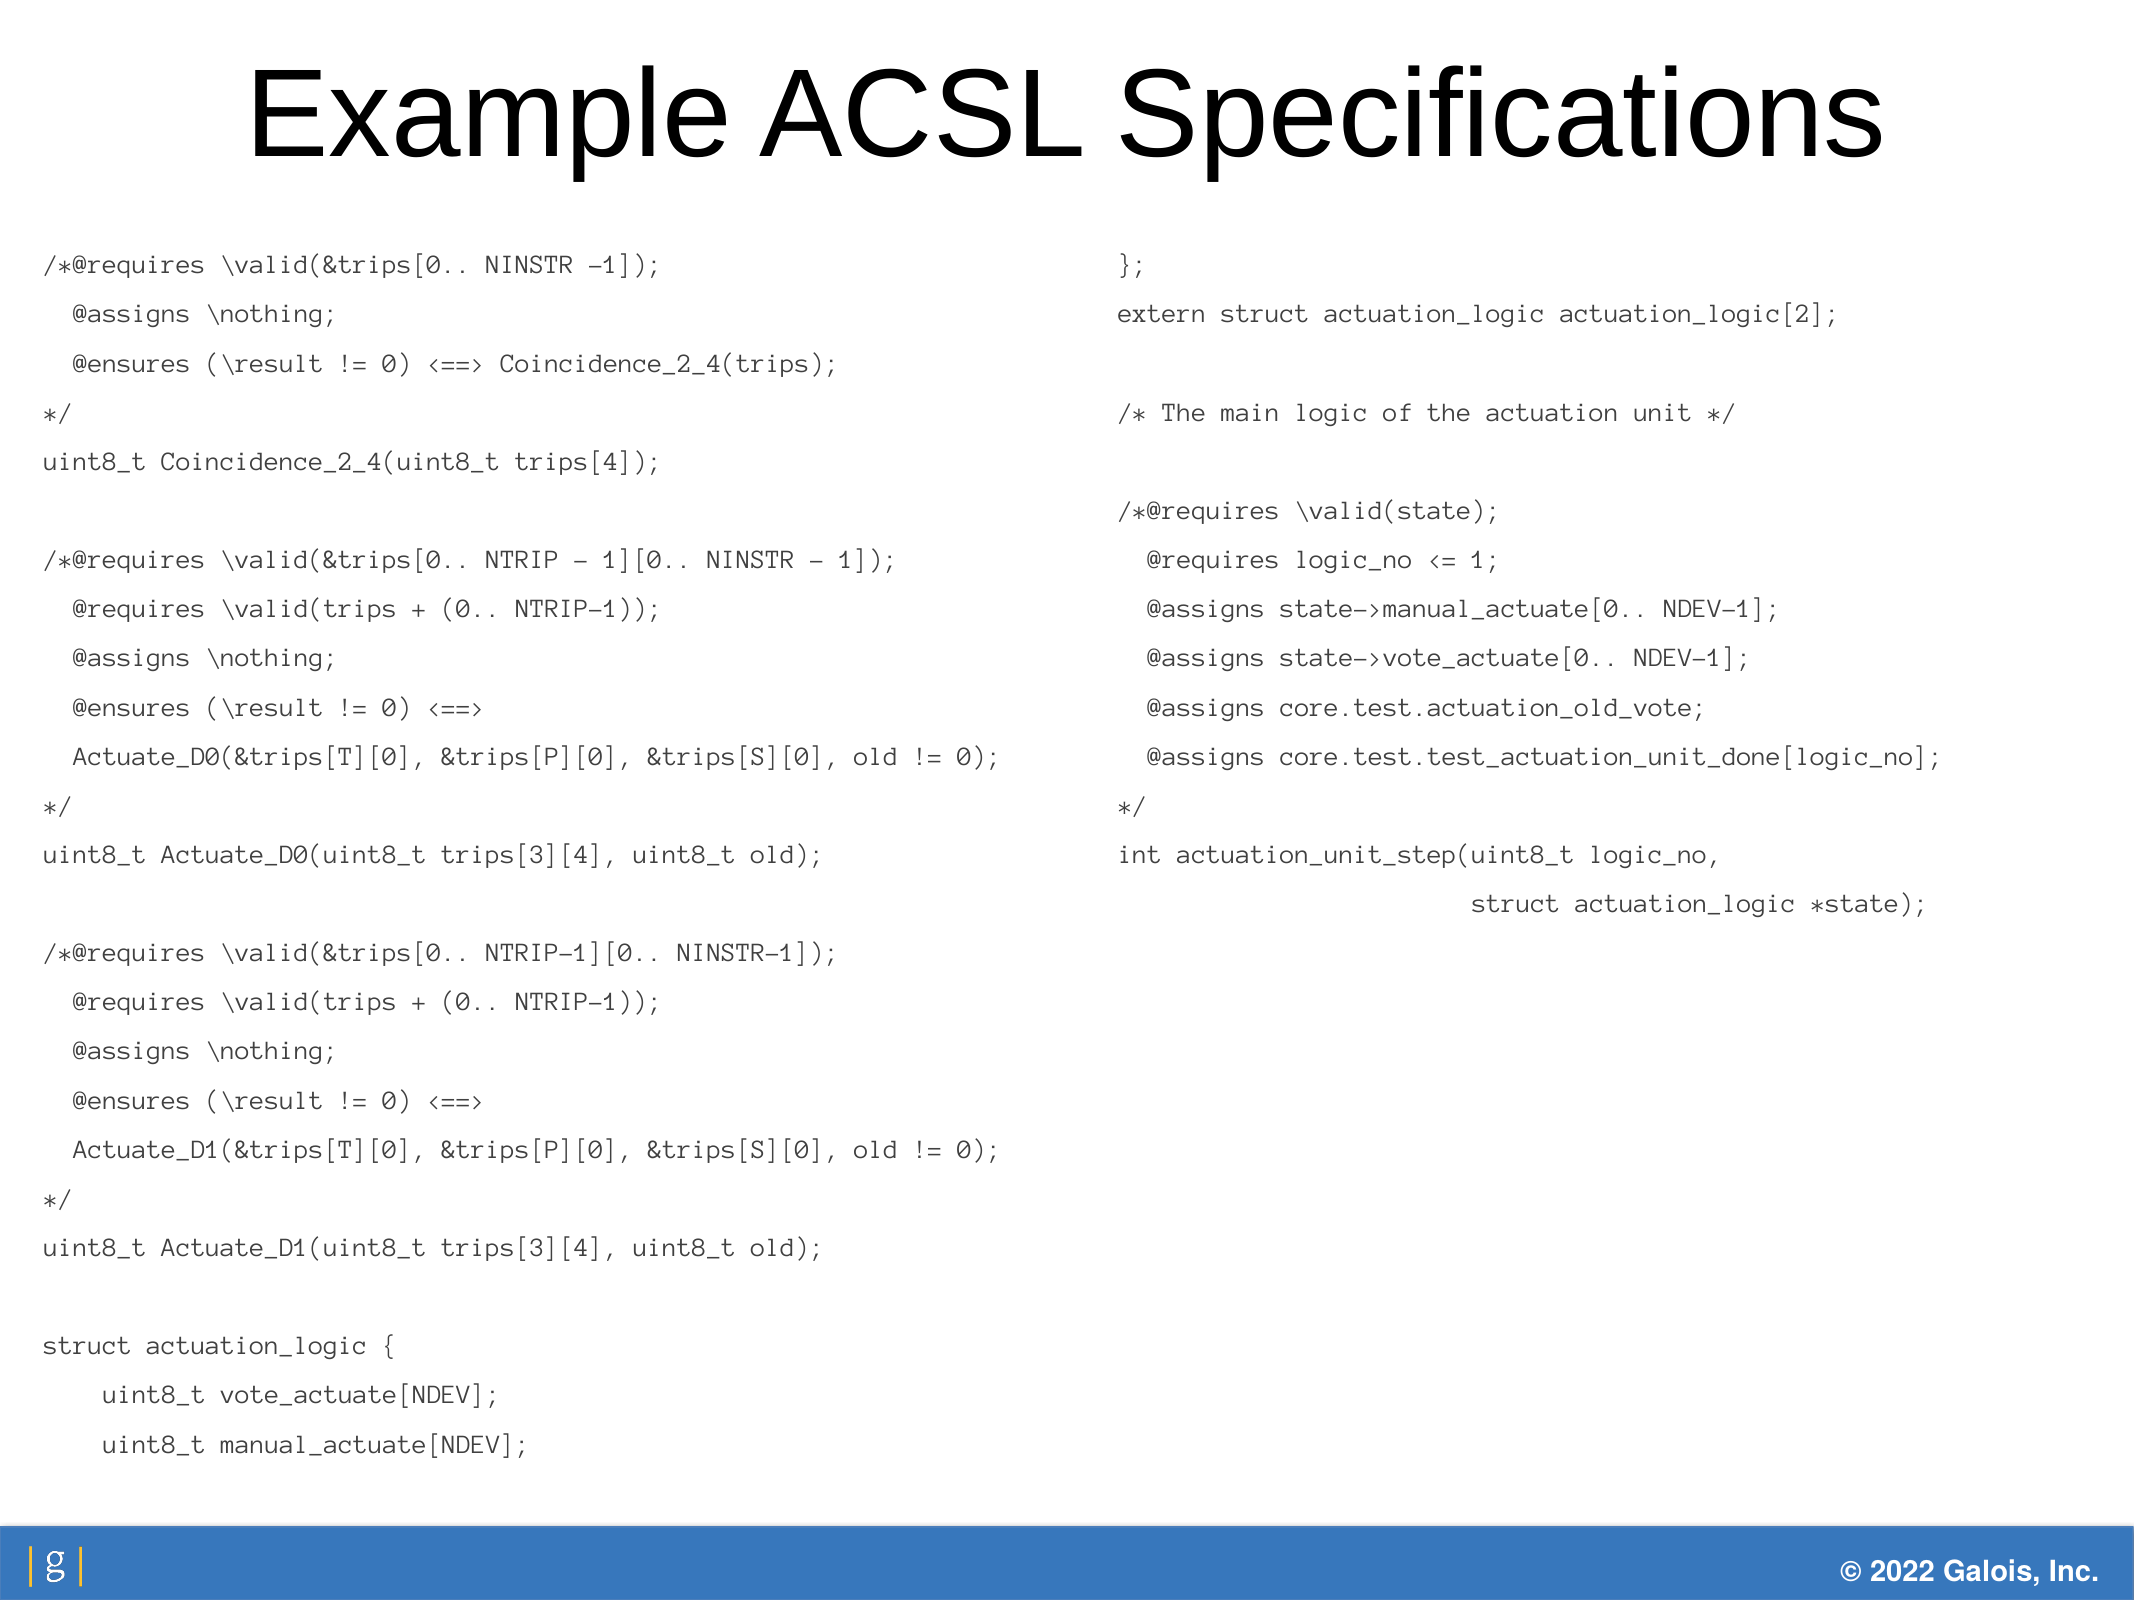

Example ACSL Specifications
/*@requires \valid(&trips[0.. NINSTR -1]);
  @assigns \nothing;
  @ensures (\result != 0) <==> Coincidence_2_4(trips);
*/
uint8_t Coincidence_2_4(uint8_t trips[4]);

/*@requires \valid(&trips[0.. NTRIP - 1][0.. NINSTR - 1]);
  @requires \valid(trips + (0.. NTRIP-1));
  @assigns \nothing;
  @ensures (\result != 0) <==>
  Actuate_D0(&trips[T][0], &trips[P][0], &trips[S][0], old != 0);
*/
uint8_t Actuate_D0(uint8_t trips[3][4], uint8_t old);

/*@requires \valid(&trips[0.. NTRIP-1][0.. NINSTR-1]);
  @requires \valid(trips + (0.. NTRIP-1));
  @assigns \nothing;
  @ensures (\result != 0) <==>
  Actuate_D1(&trips[T][0], &trips[P][0], &trips[S][0], old != 0);
*/
uint8_t Actuate_D1(uint8_t trips[3][4], uint8_t old);

struct actuation_logic {
    uint8_t vote_actuate[NDEV];
    uint8_t manual_actuate[NDEV];
};
extern struct actuation_logic actuation_logic[2];

/* The main logic of the actuation unit */

/*@requires \valid(state);
  @requires logic_no <= 1;
  @assigns state->manual_actuate[0.. NDEV-1];
  @assigns state->vote_actuate[0.. NDEV-1];
  @assigns core.test.actuation_old_vote;
  @assigns core.test.test_actuation_unit_done[logic_no];
*/
int actuation_unit_step(uint8_t logic_no,
                        struct actuation_logic *state);
115